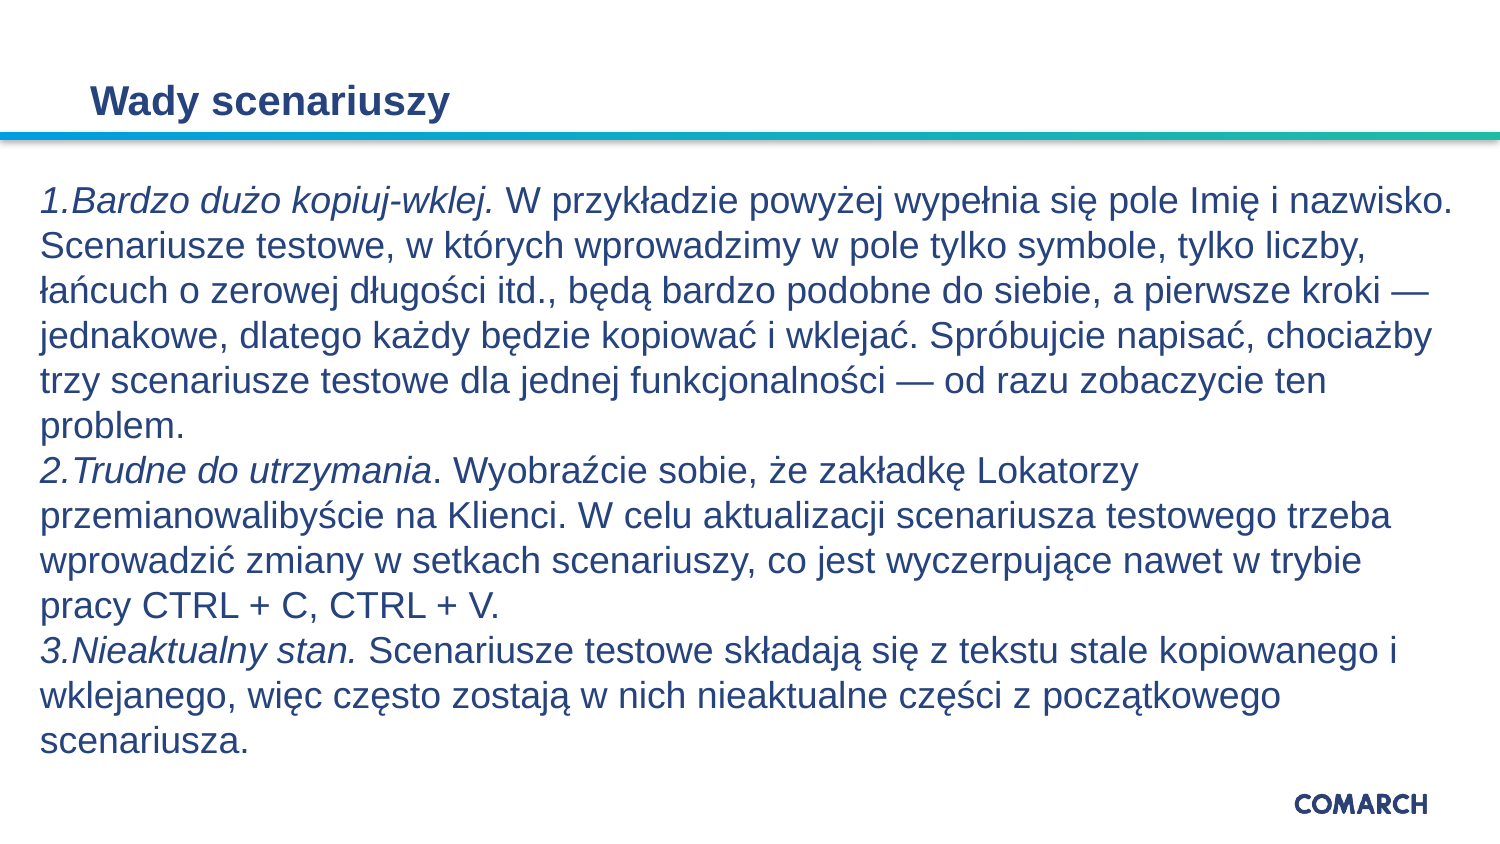

# Wady scenariuszy
Bardzo dużo kopiuj-wklej. W przykładzie powyżej wypełnia się pole Imię i nazwisko. Scenariusze testowe, w których wprowadzimy w pole tylko symbole, tylko liczby, łańcuch o zerowej długości itd., będą bardzo podobne do siebie, a pierwsze kroki — jednakowe, dlatego każdy będzie kopiować i wklejać. Spróbujcie napisać, chociażby trzy scenariusze testowe dla jednej funkcjonalności — od razu zobaczycie ten problem.
Trudne do utrzymania. Wyobraźcie sobie, że zakładkę Lokatorzy przemianowalibyście na Klienci. W celu aktualizacji scenariusza testowego trzeba wprowadzić zmiany w setkach scenariuszy, co jest wyczerpujące nawet w trybie pracy CTRL + C, CTRL + V.
Nieaktualny stan. Scenariusze testowe składają się z tekstu stale kopiowanego i wklejanego, więc często zostają w nich nieaktualne części z początkowego scenariusza.